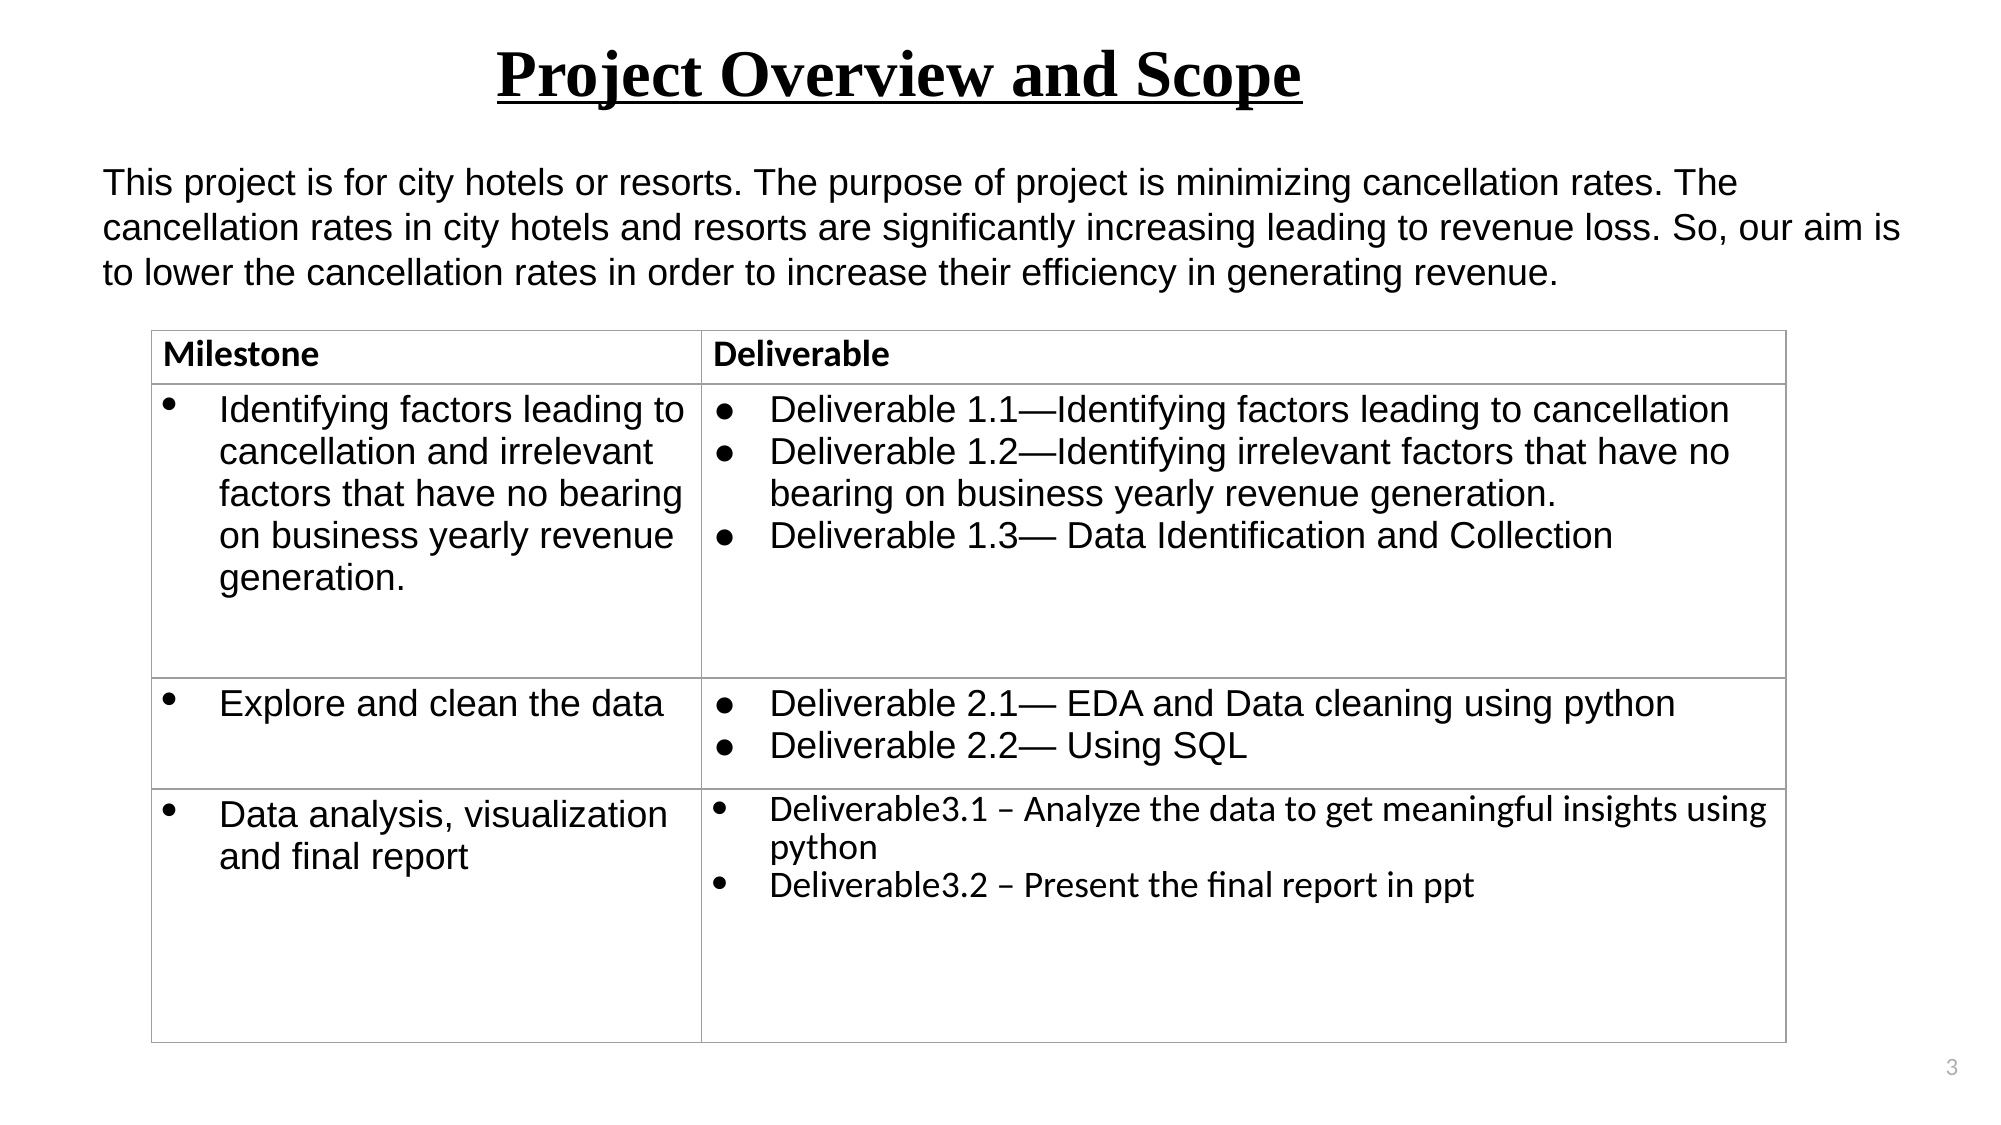

# Project Overview and Scope
This project is for city hotels or resorts. The purpose of project is minimizing cancellation rates. The cancellation rates in city hotels and resorts are significantly increasing leading to revenue loss. So, our aim is to lower the cancellation rates in order to increase their efficiency in generating revenue.

Project Deliverables

| Milestone | Deliverable |
| --- | --- |
| Identifying factors leading to cancellation and irrelevant factors that have no bearing on business yearly revenue generation. | Deliverable 1.1—Identifying factors leading to cancellation Deliverable 1.2—Identifying irrelevant factors that have no bearing on business yearly revenue generation. Deliverable 1.3— Data Identification and Collection |
| Explore and clean the data | Deliverable 2.1— EDA and Data cleaning using python Deliverable 2.2— Using SQL |
| Data analysis, visualization and final report | Deliverable3.1 – Analyze the data to get meaningful insights using python Deliverable3.2 – Present the final report in ppt |

3